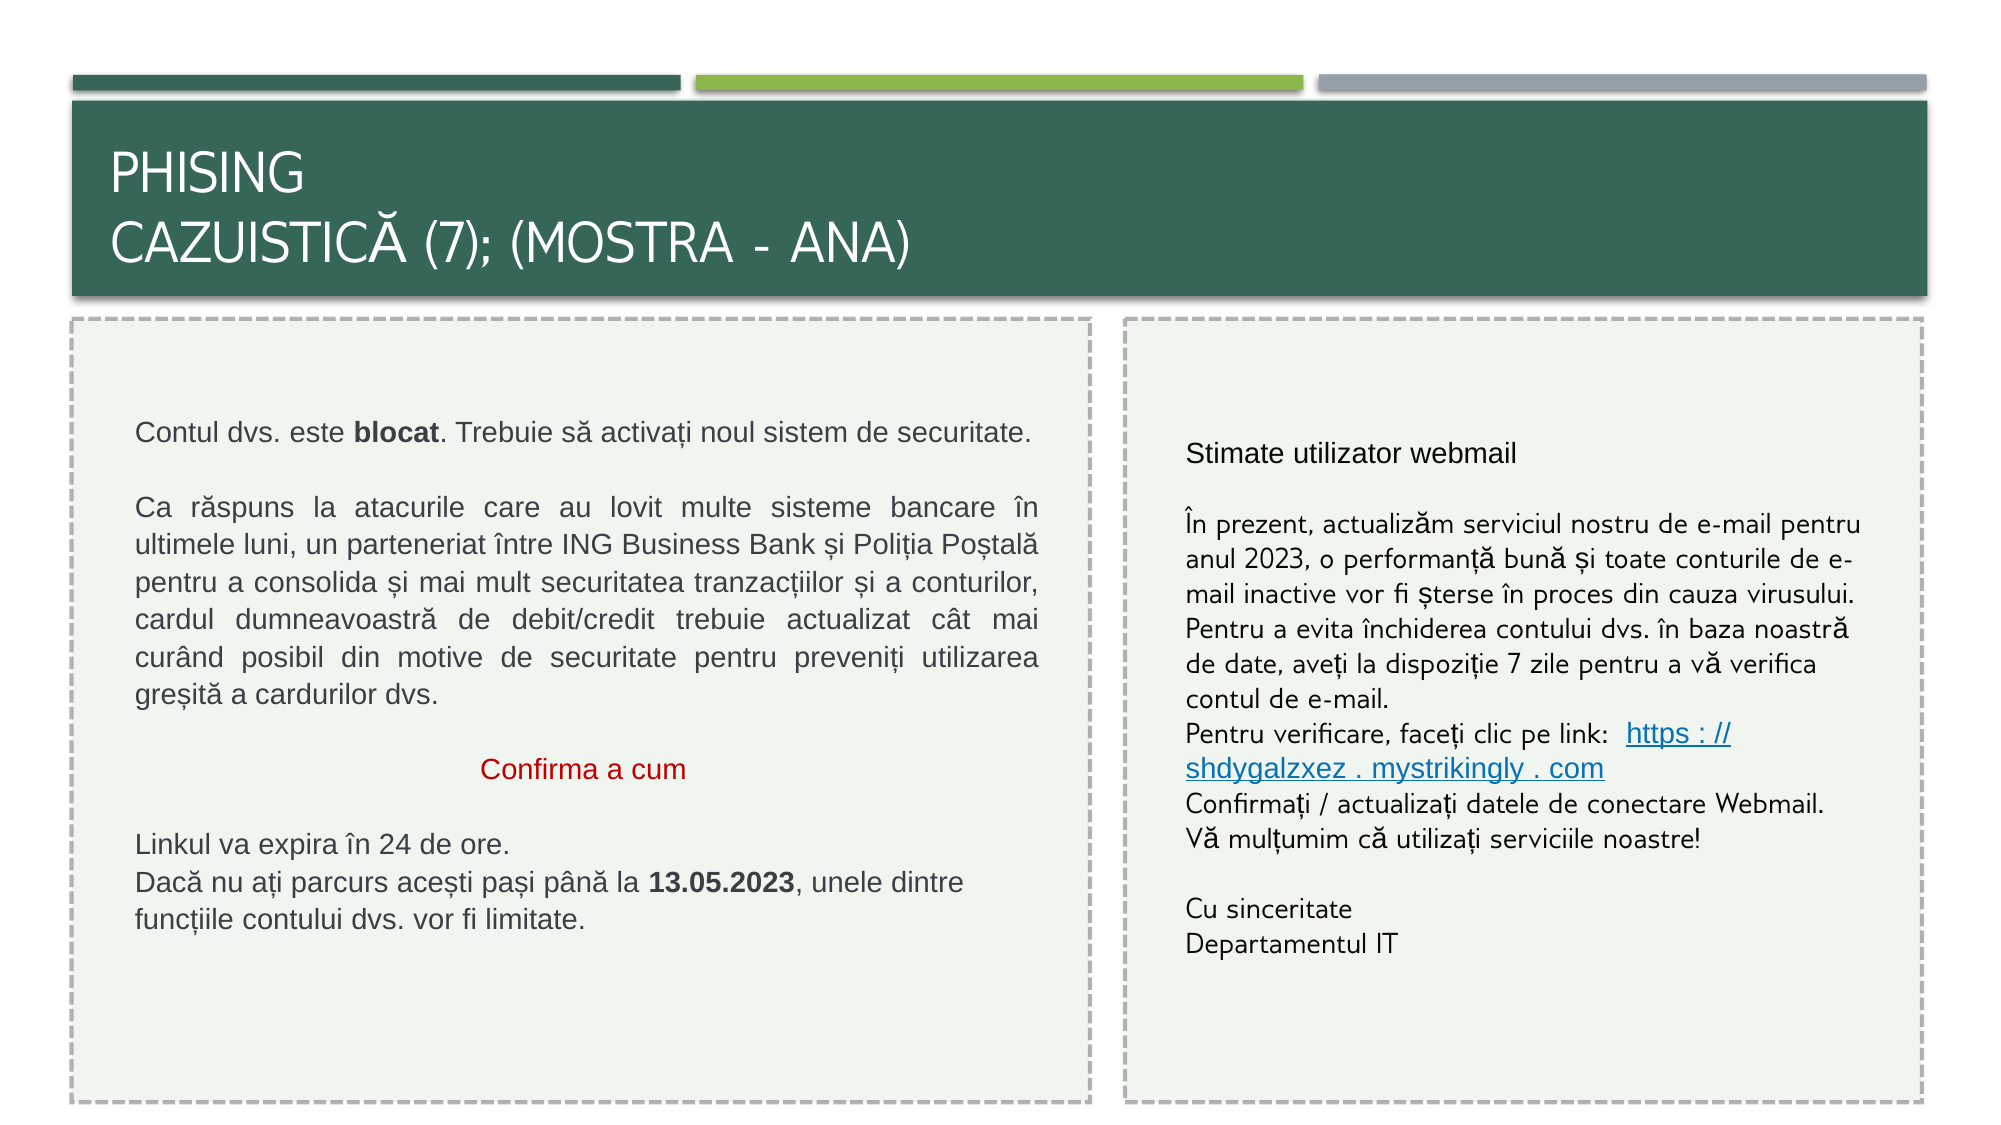

# Phising Cazuistică (7); (mostra - Ana)

Contul dvs. este blocat. Trebuie să activați noul sistem de securitate.

Ca răspuns la atacurile care au lovit multe sisteme bancare în ultimele luni, un parteneriat între ING Business Bank și Poliția Poștală pentru a consolida și mai mult securitatea tranzacțiilor și a conturilor, cardul dumneavoastră de debit/credit trebuie actualizat cât mai curând posibil din motive de securitate pentru preveniți utilizarea greșită a cardurilor dvs.

Confirma a cum

Linkul va expira în 24 de ore.
Dacă nu ați parcurs acești pași până la 13.05.2023, unele dintre funcțiile contului dvs. vor fi limitate.
Stimate utilizator webmail

În prezent, actualizăm serviciul nostru de e-mail pentru anul 2023, o performanță bună și toate conturile de e-mail inactive vor fi șterse în proces din cauza virusului.
Pentru a evita închiderea contului dvs. în baza noastră de date, aveți la dispoziție 7 zile pentru a vă verifica contul de e-mail.
Pentru verificare, faceți clic pe link:  https : // shdygalzxez . mystrikingly . com
Confirmați / actualizați datele de conectare Webmail.
Vă mulțumim că utilizați serviciile noastre!

Cu sinceritate
Departamentul IT